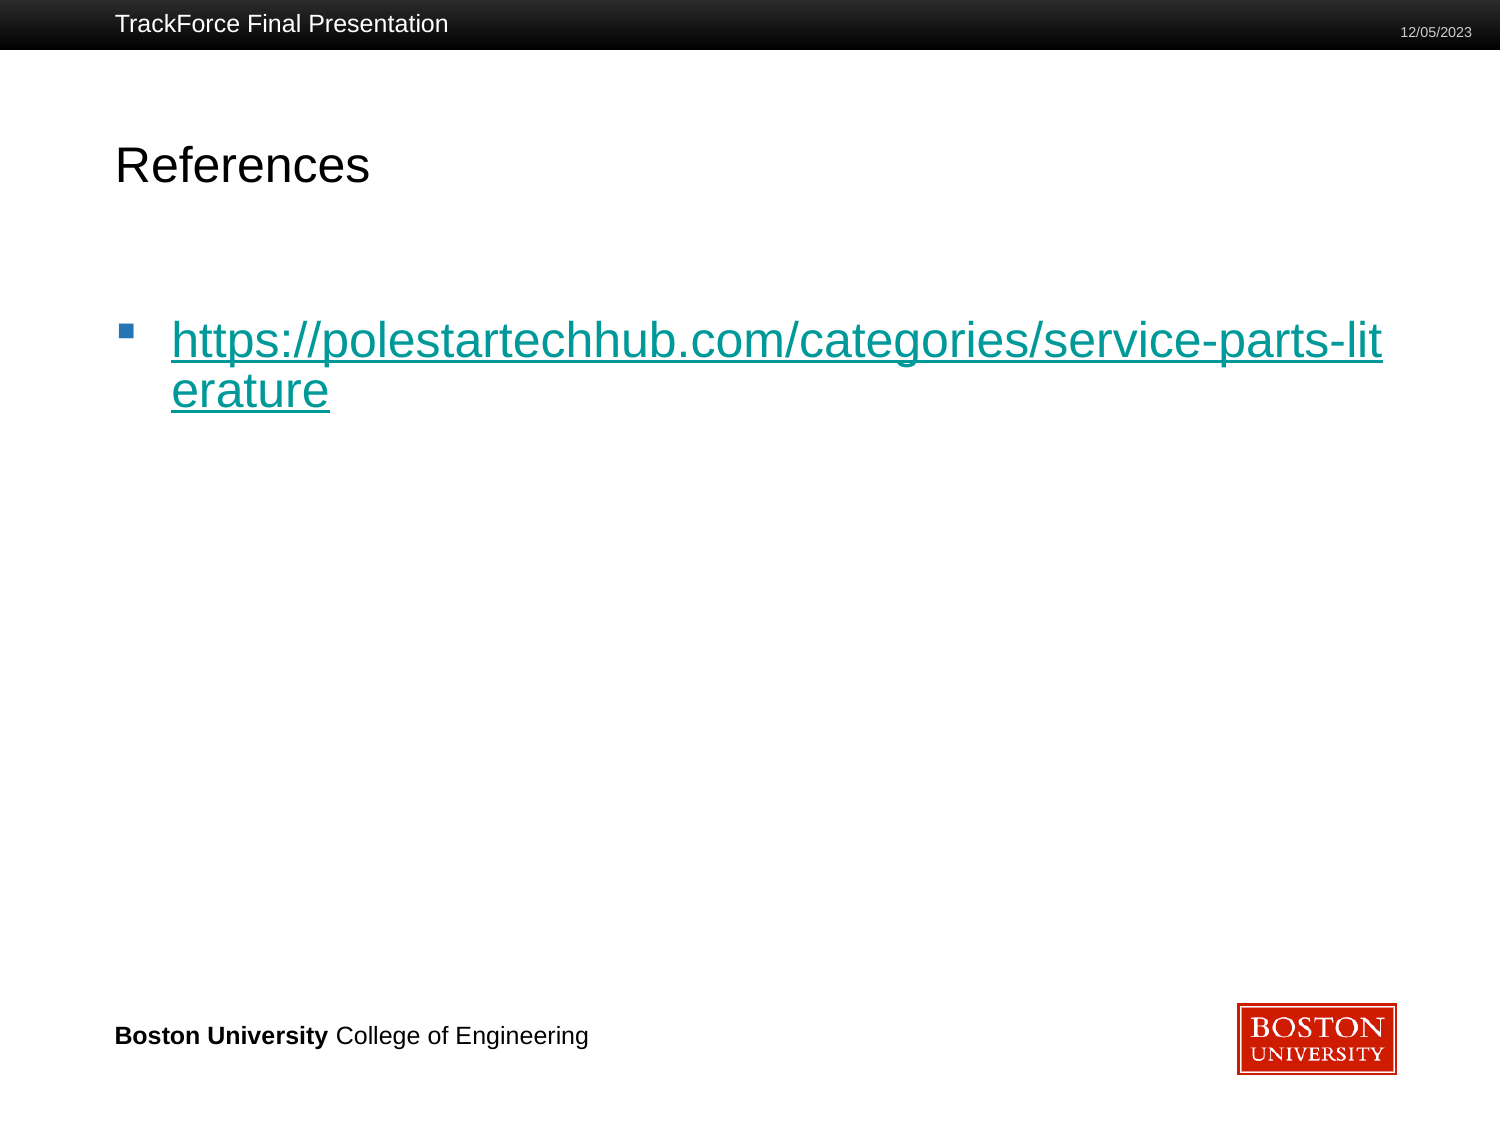

TrackForce Final Presentation
12/05/2023
# References
https://polestartechhub.com/categories/service-parts-literature